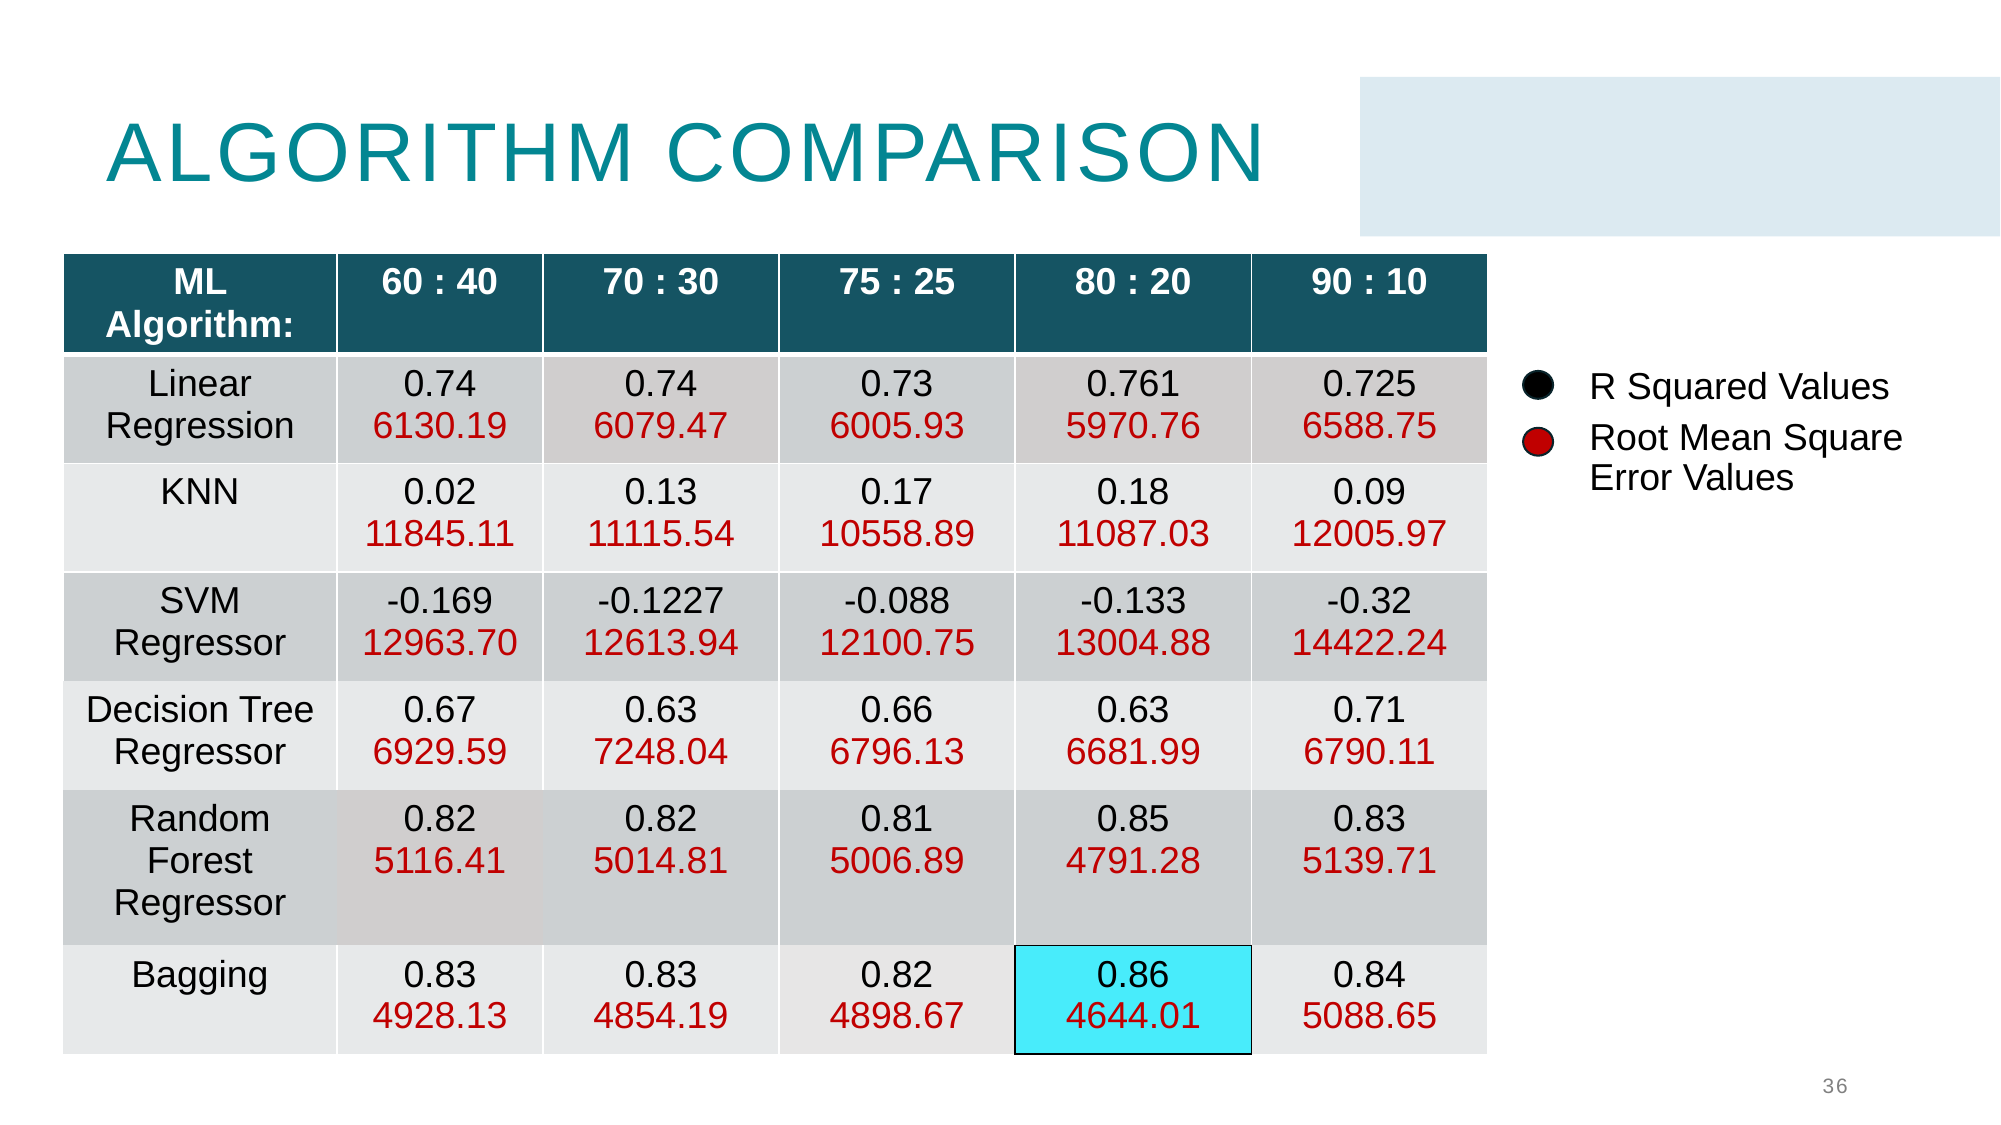

# Algorithm comparison
| ML Algorithm: | 60 : 40 | 70 : 30 | 75 : 25 | 80 : 20 | 90 : 10 |
| --- | --- | --- | --- | --- | --- |
| Linear Regression | 0.74 6130.19 | 0.74 6079.47 | 0.73 6005.93 | 0.761 5970.76 | 0.725 6588.75 |
| KNN | 0.02 11845.11 | 0.13 11115.54 | 0.17 10558.89 | 0.18 11087.03 | 0.09 12005.97 |
| SVM Regressor | -0.169 12963.70 | -0.1227 12613.94 | -0.088 12100.75 | -0.133 13004.88 | -0.32 14422.24 |
| Decision Tree Regressor | 0.67 6929.59 | 0.63 7248.04 | 0.66 6796.13 | 0.63 6681.99 | 0.71 6790.11 |
| Random Forest Regressor | 0.82 5116.41 | 0.82 5014.81 | 0.81 5006.89 | 0.85 4791.28 | 0.83 5139.71 |
| Bagging | 0.83 4928.13 | 0.83 4854.19 | 0.82 4898.67 | 0.86 4644.01 | 0.84 5088.65 |

R Squared Values
Root Mean Square Error Values

36